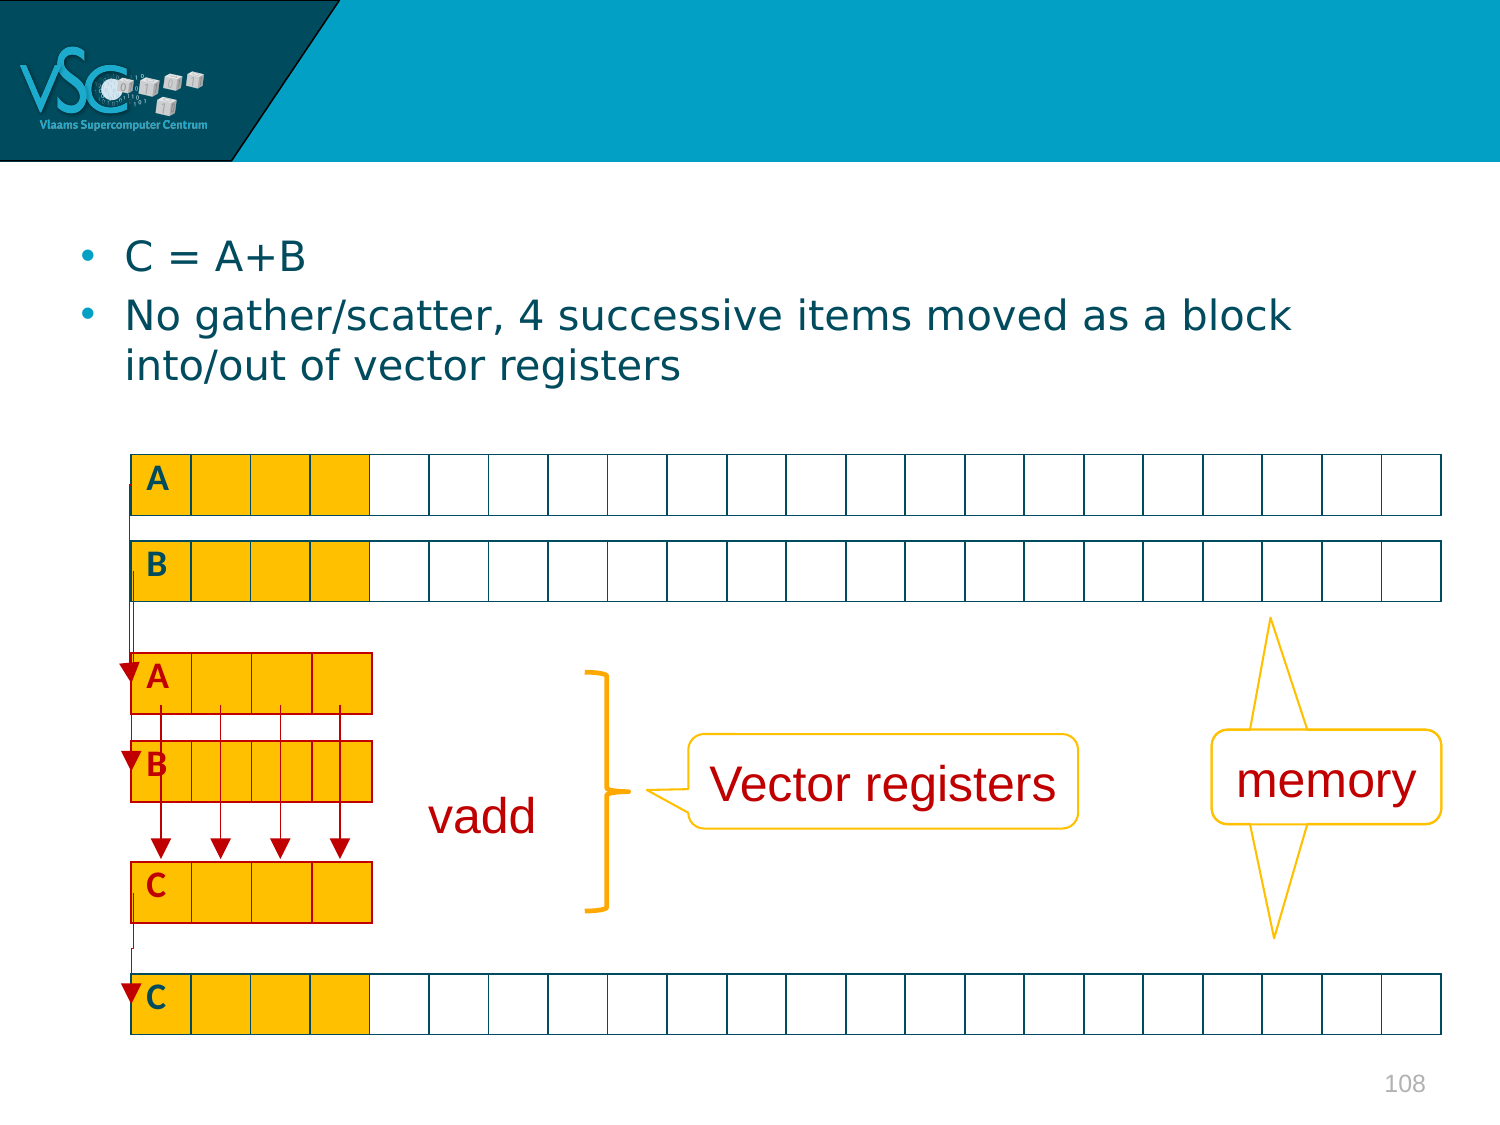

#
C = A+B
No gather/scatter, 4 successive items moved as a block into/out of vector registers

| A |  |  |  |  |  |  |  |  |  |  |  |  |  |  |  |  |  |  |  |  |  |
| --- | --- | --- | --- | --- | --- | --- | --- | --- | --- | --- | --- | --- | --- | --- | --- | --- | --- | --- | --- | --- | --- |
| B |  |  |  |  |  |  |  |  |  |  |  |  |  |  |  |  |  |  |  |  |  |
| --- | --- | --- | --- | --- | --- | --- | --- | --- | --- | --- | --- | --- | --- | --- | --- | --- | --- | --- | --- | --- | --- |
| A |  |  |  |
| --- | --- | --- | --- |

Vector registers

memory
| B |  |  |  |
| --- | --- | --- | --- |
vadd
| C |  |  |  |
| --- | --- | --- | --- |
| C |  |  |  |  |  |  |  |  |  |  |  |  |  |  |  |  |  |  |  |  |  |
| --- | --- | --- | --- | --- | --- | --- | --- | --- | --- | --- | --- | --- | --- | --- | --- | --- | --- | --- | --- | --- | --- |
108